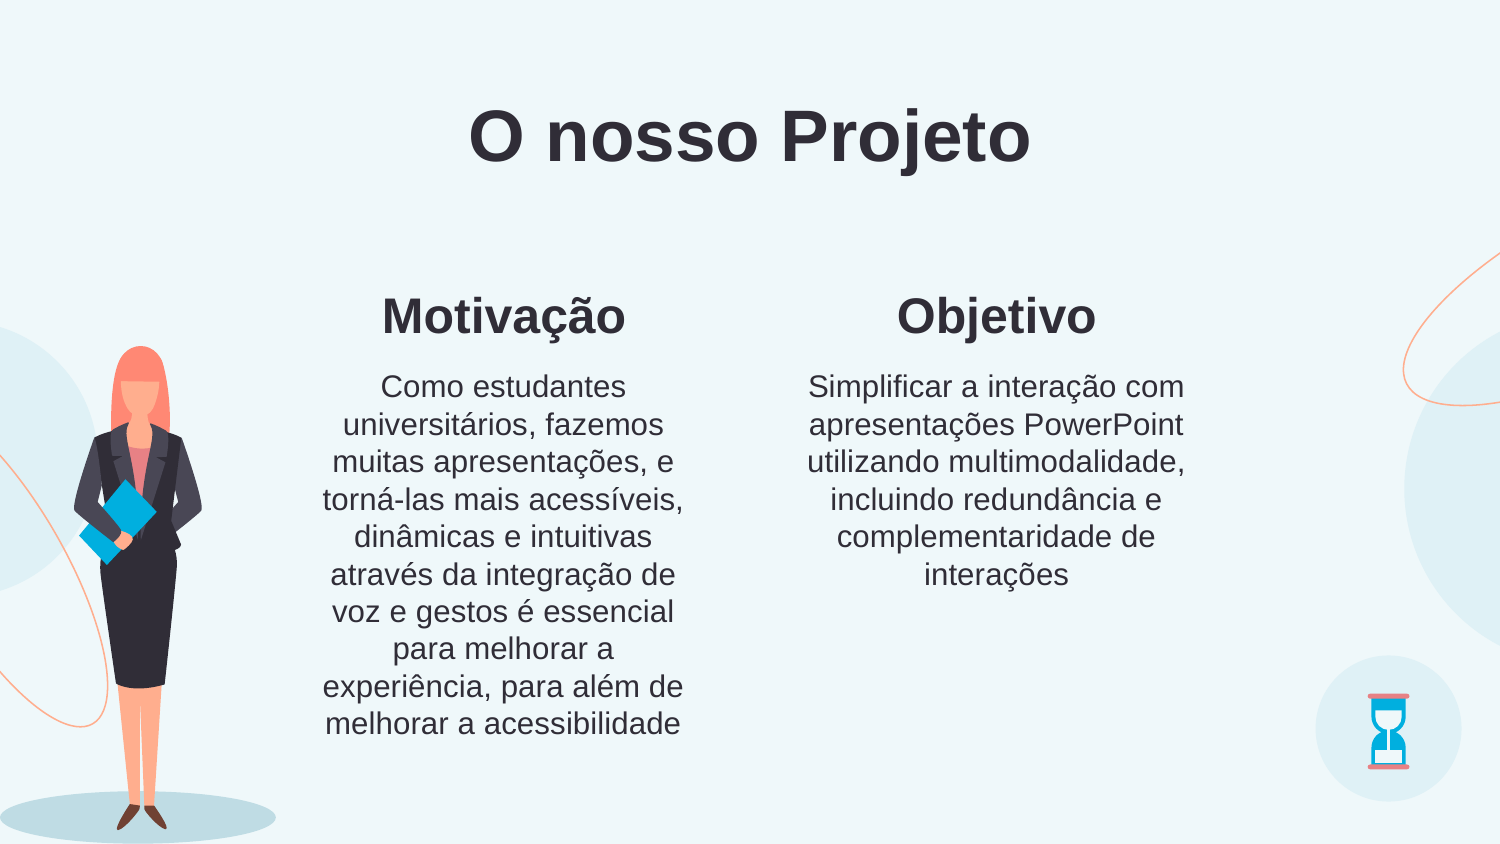

# O nosso Projeto
Motivação
Objetivo

Como estudantes universitários, fazemos muitas apresentações, e torná-las mais acessíveis, dinâmicas e intuitivas através da integração de voz e gestos é essencial para melhorar a experiência, para além de melhorar a acessibilidade

Simplificar a interação com apresentações PowerPoint utilizando multimodalidade, incluindo redundância e complementaridade de interações